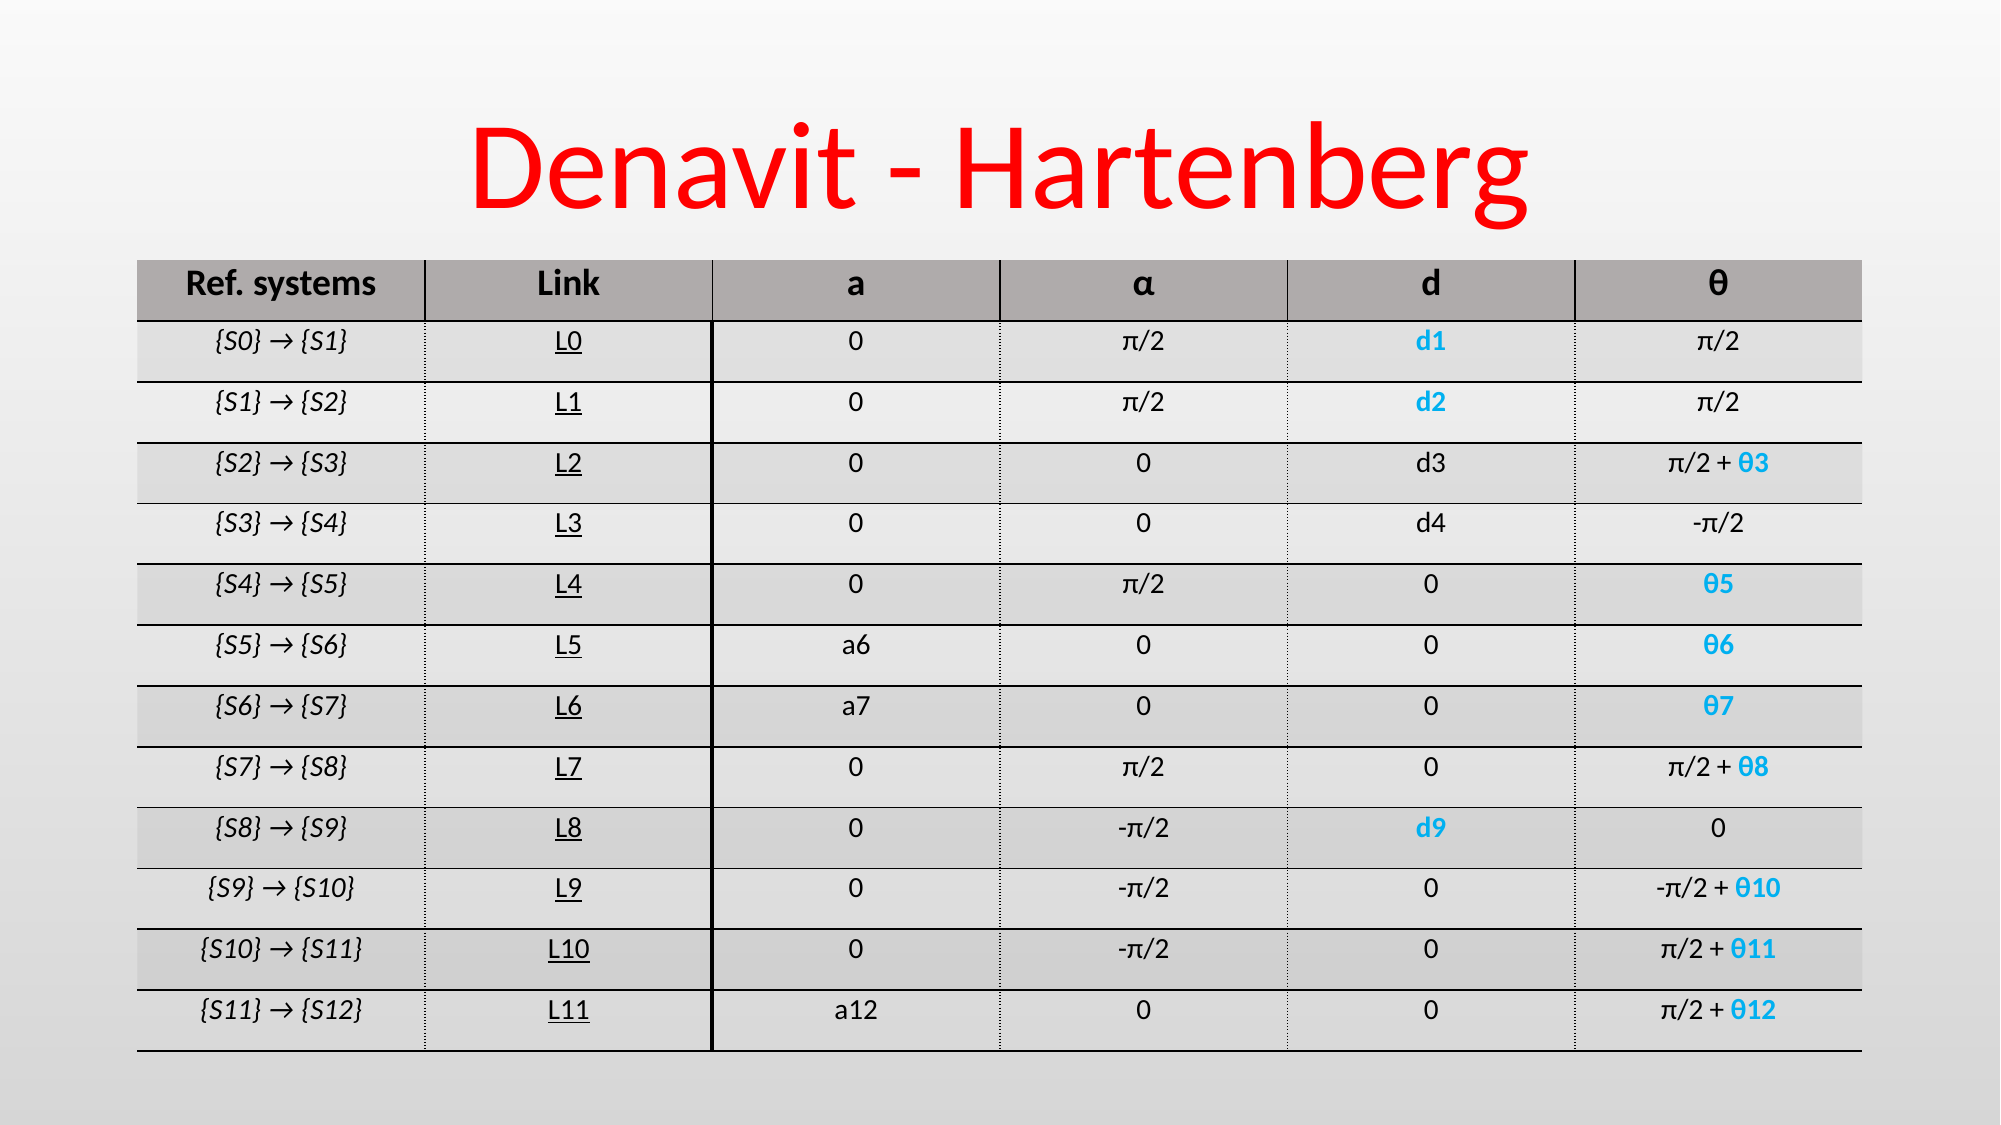

# Denavit - Hartenberg
| Ref. systems | Link | a | α | d | θ |
| --- | --- | --- | --- | --- | --- |
| {S0} → {S1} | L0 | 0 | π/2 | d1 | π/2 |
| {S1} → {S2} | L1 | 0 | π/2 | d2 | π/2 |
| {S2} → {S3} | L2 | 0 | 0 | d3 | π/2 + θ3 |
| {S3} → {S4} | L3 | 0 | 0 | d4 | -π/2 |
| {S4} → {S5} | L4 | 0 | π/2 | 0 | θ5 |
| {S5} → {S6} | L5 | a6 | 0 | 0 | θ6 |
| {S6} → {S7} | L6 | a7 | 0 | 0 | θ7 |
| {S7} → {S8} | L7 | 0 | π/2 | 0 | π/2 + θ8 |
| {S8} → {S9} | L8 | 0 | -π/2 | d9 | 0 |
| {S9} → {S10} | L9 | 0 | -π/2 | 0 | -π/2 + θ10 |
| {S10} → {S11} | L10 | 0 | -π/2 | 0 | π/2 + θ11 |
| {S11} → {S12} | L11 | a12 | 0 | 0 | π/2 + θ12 |